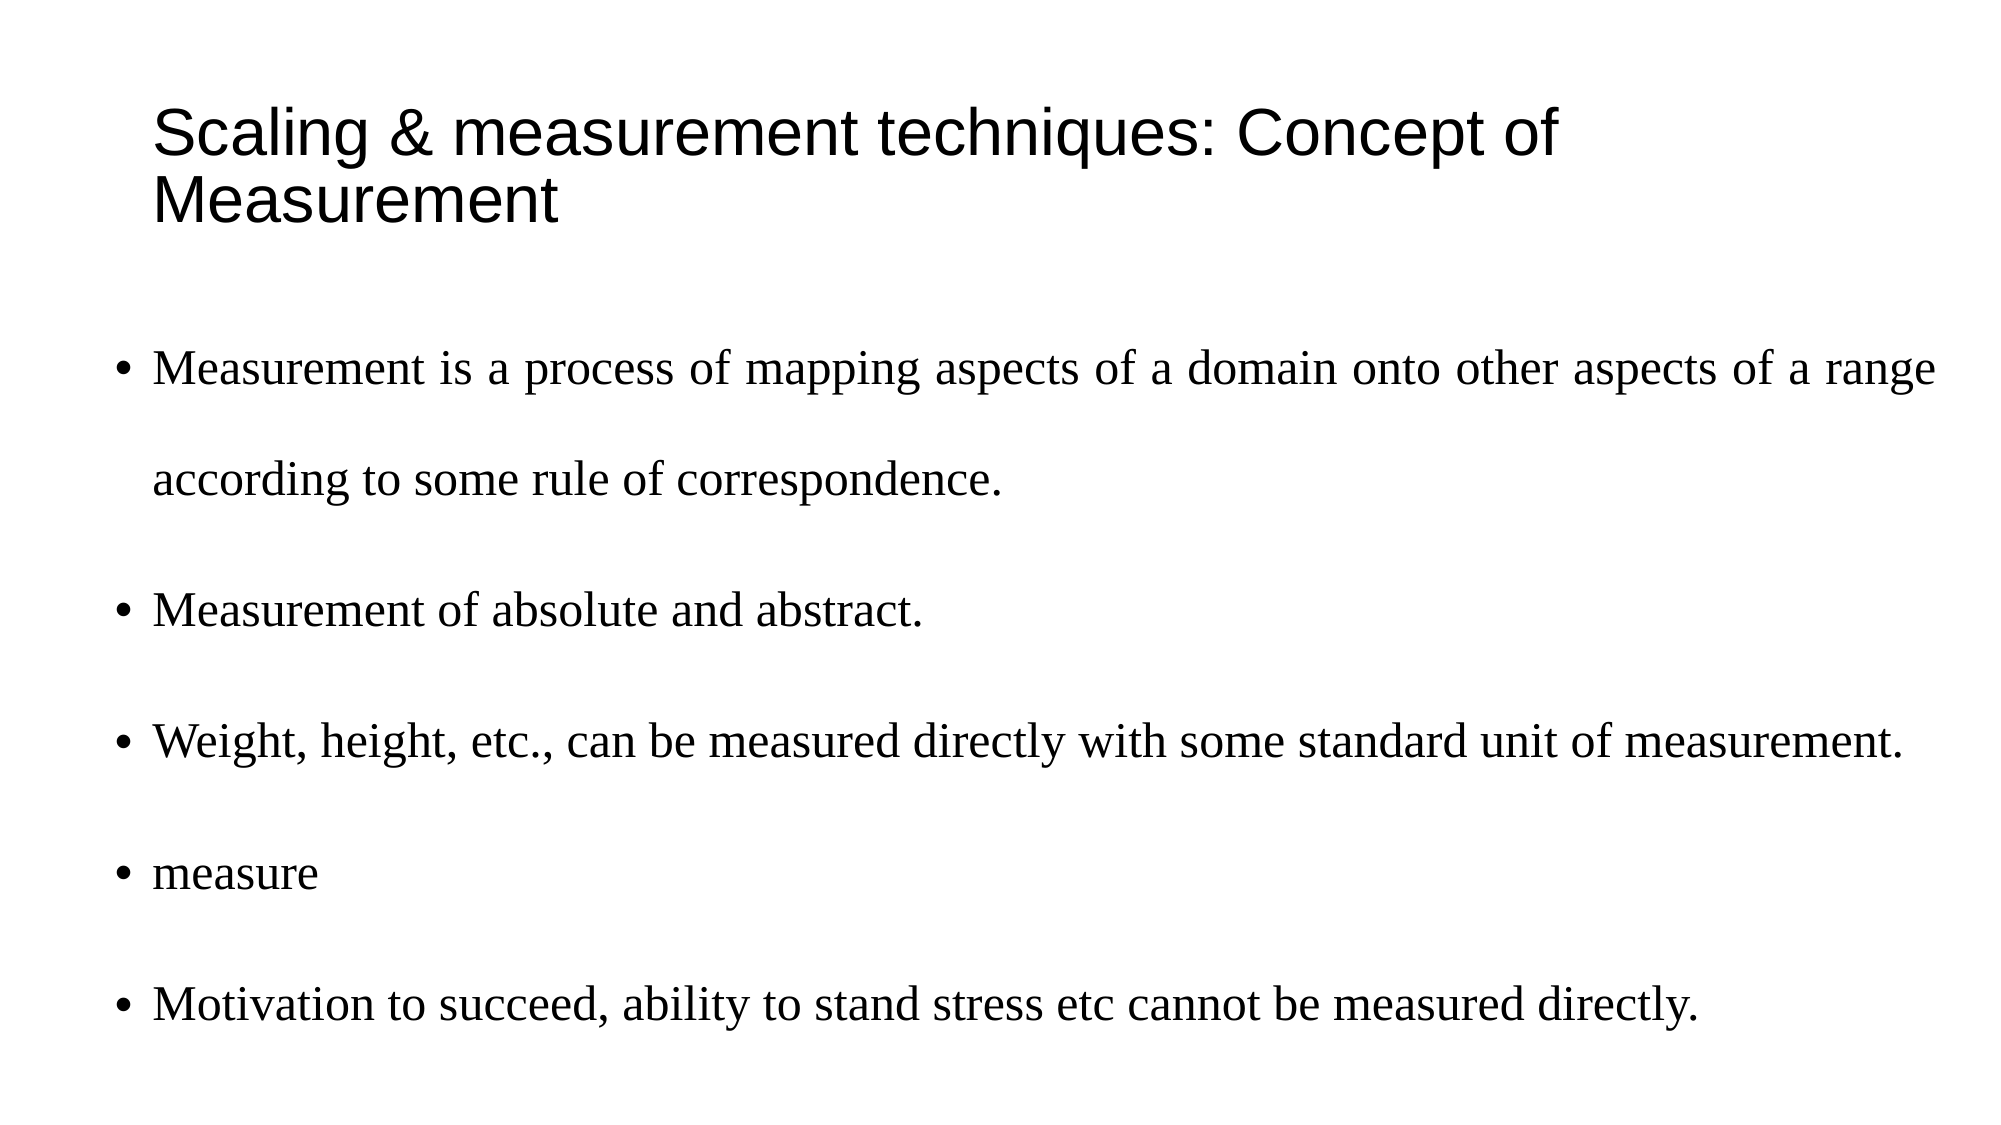

# Scaling & measurement techniques: Concept of Measurement
Measurement is a process of mapping aspects of a domain onto other aspects of a range according to some rule of correspondence.
Measurement of absolute and abstract.
Weight, height, etc., can be measured directly with some standard unit of measurement.
measure
Motivation to succeed, ability to stand stress etc cannot be measured directly.